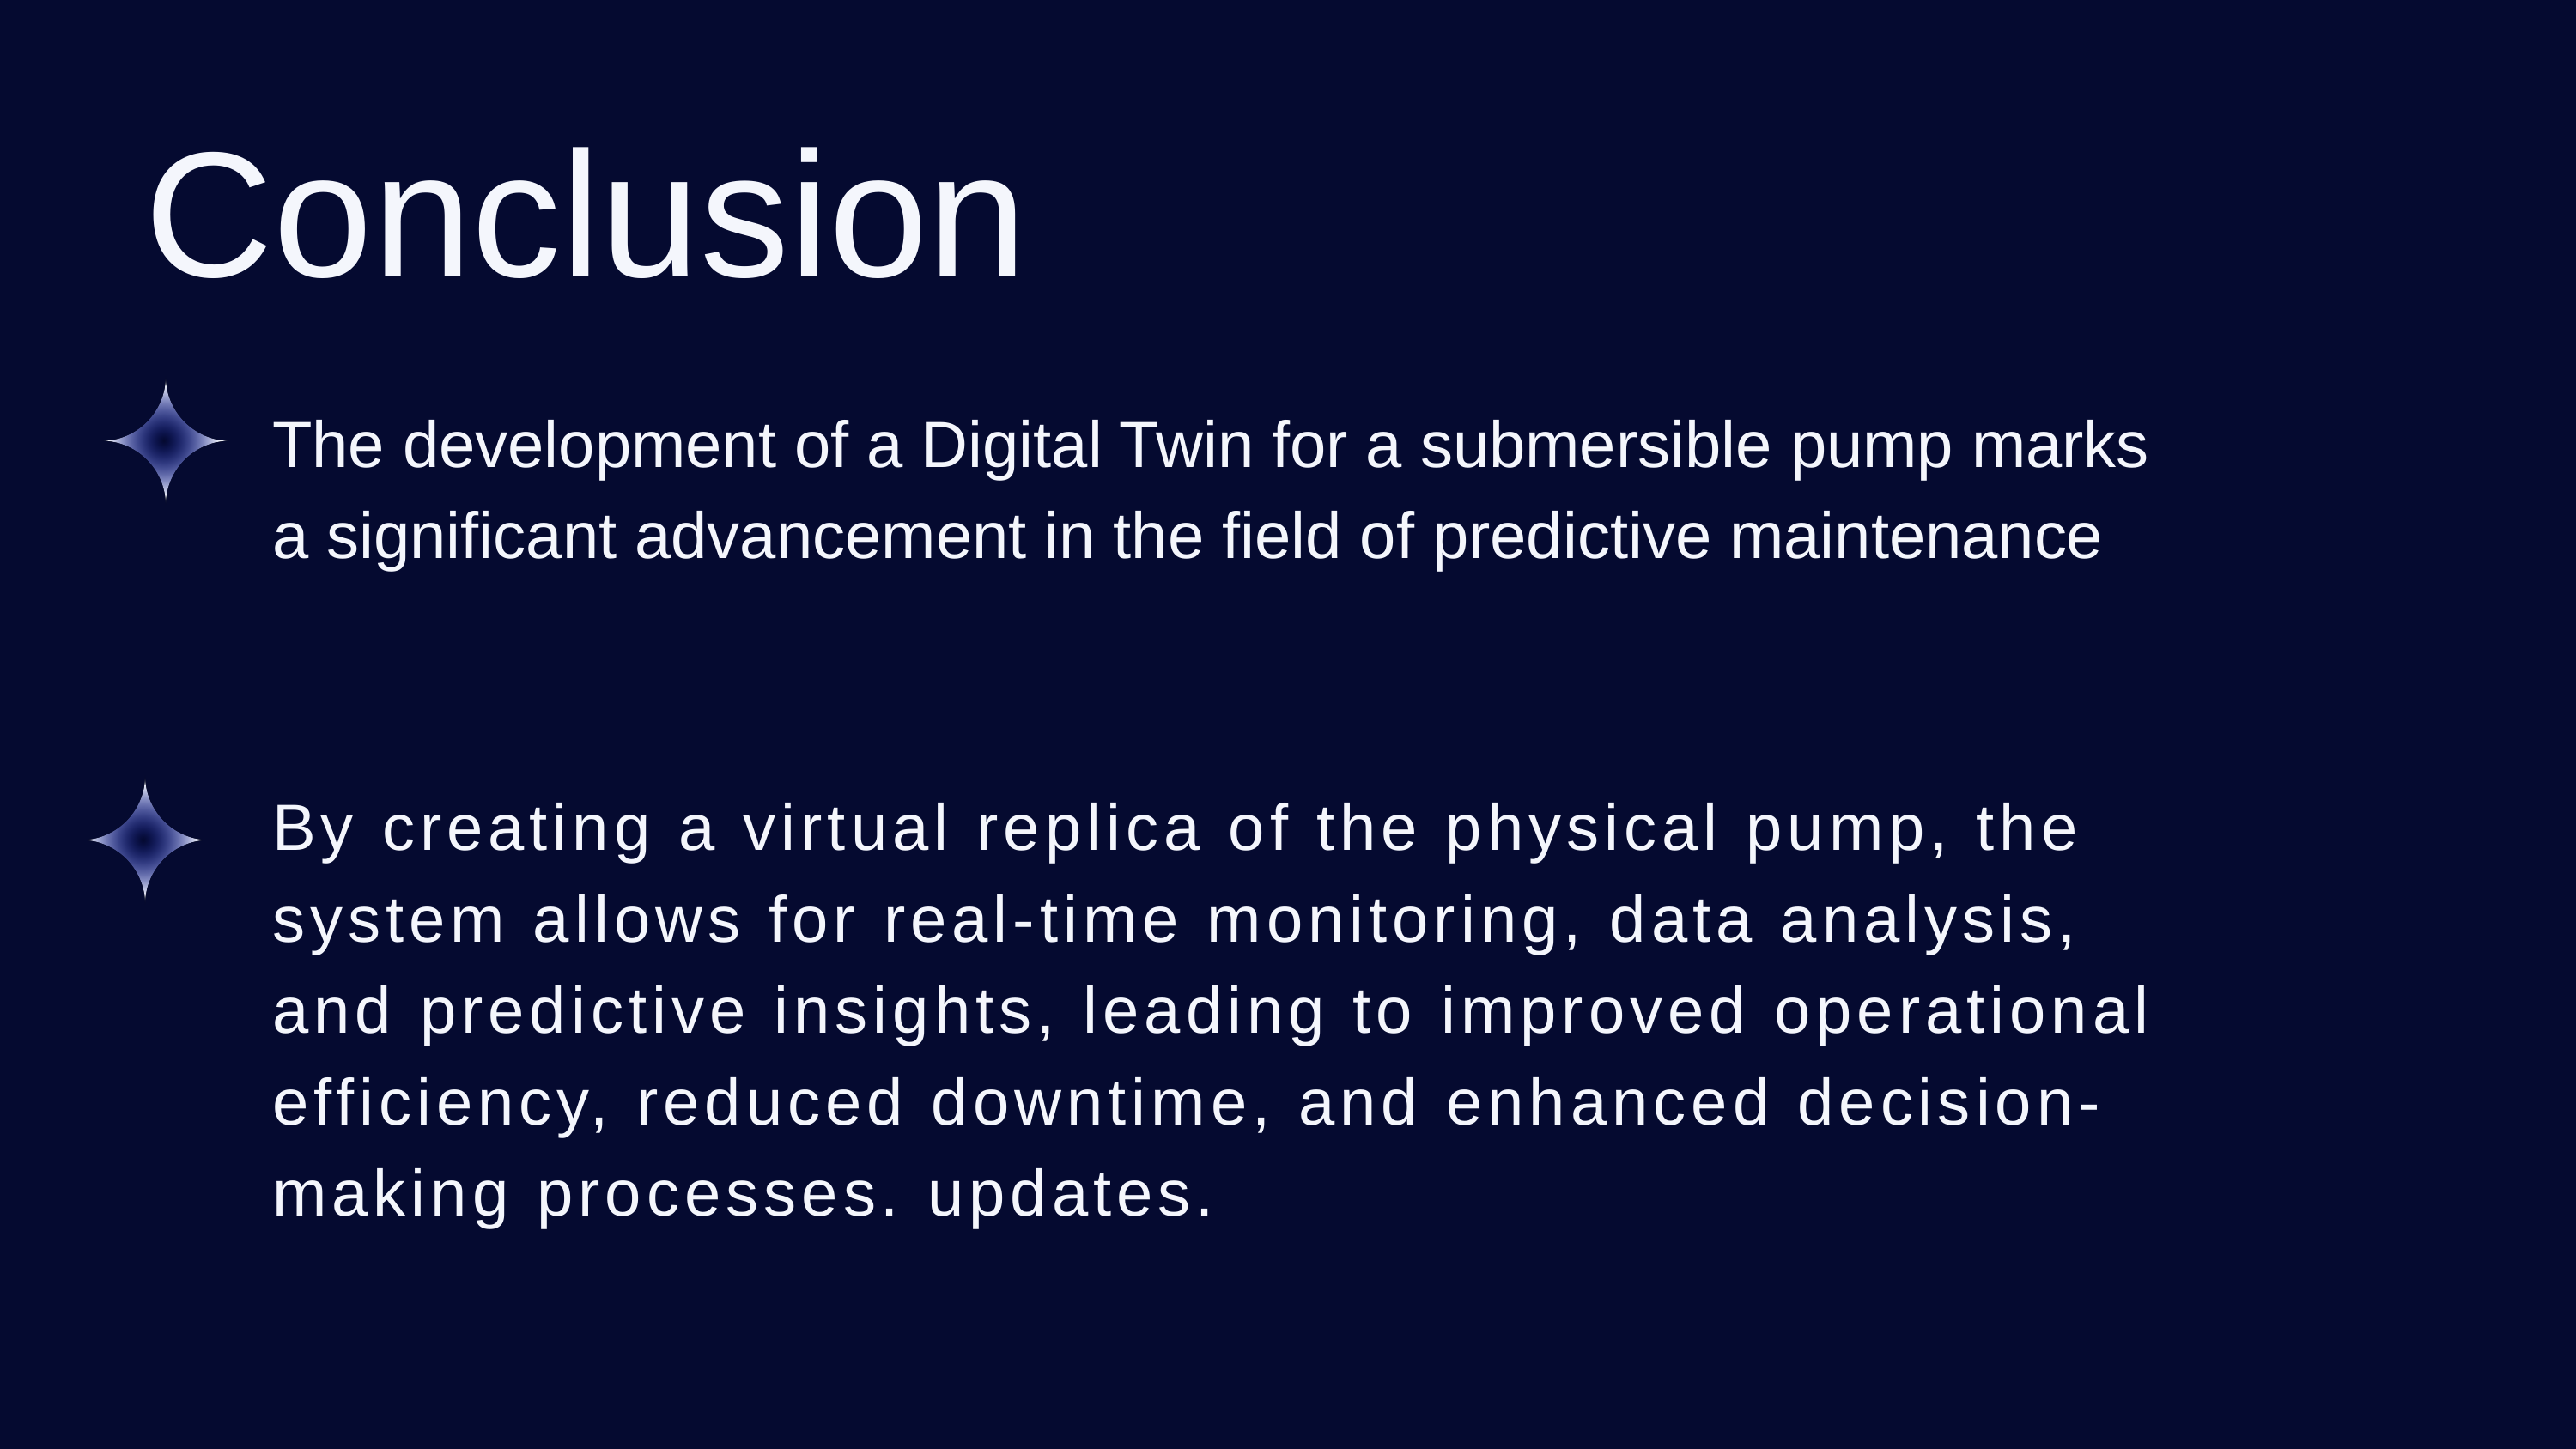

Conclusion

The development of a Digital Twin for a submersible pump marks a significant advancement in the field of predictive maintenance
By creating a virtual replica of the physical pump, the system allows for real-time monitoring, data analysis, and predictive insights, leading to improved operational efficiency, reduced downtime, and enhanced decision-making processes. updates.